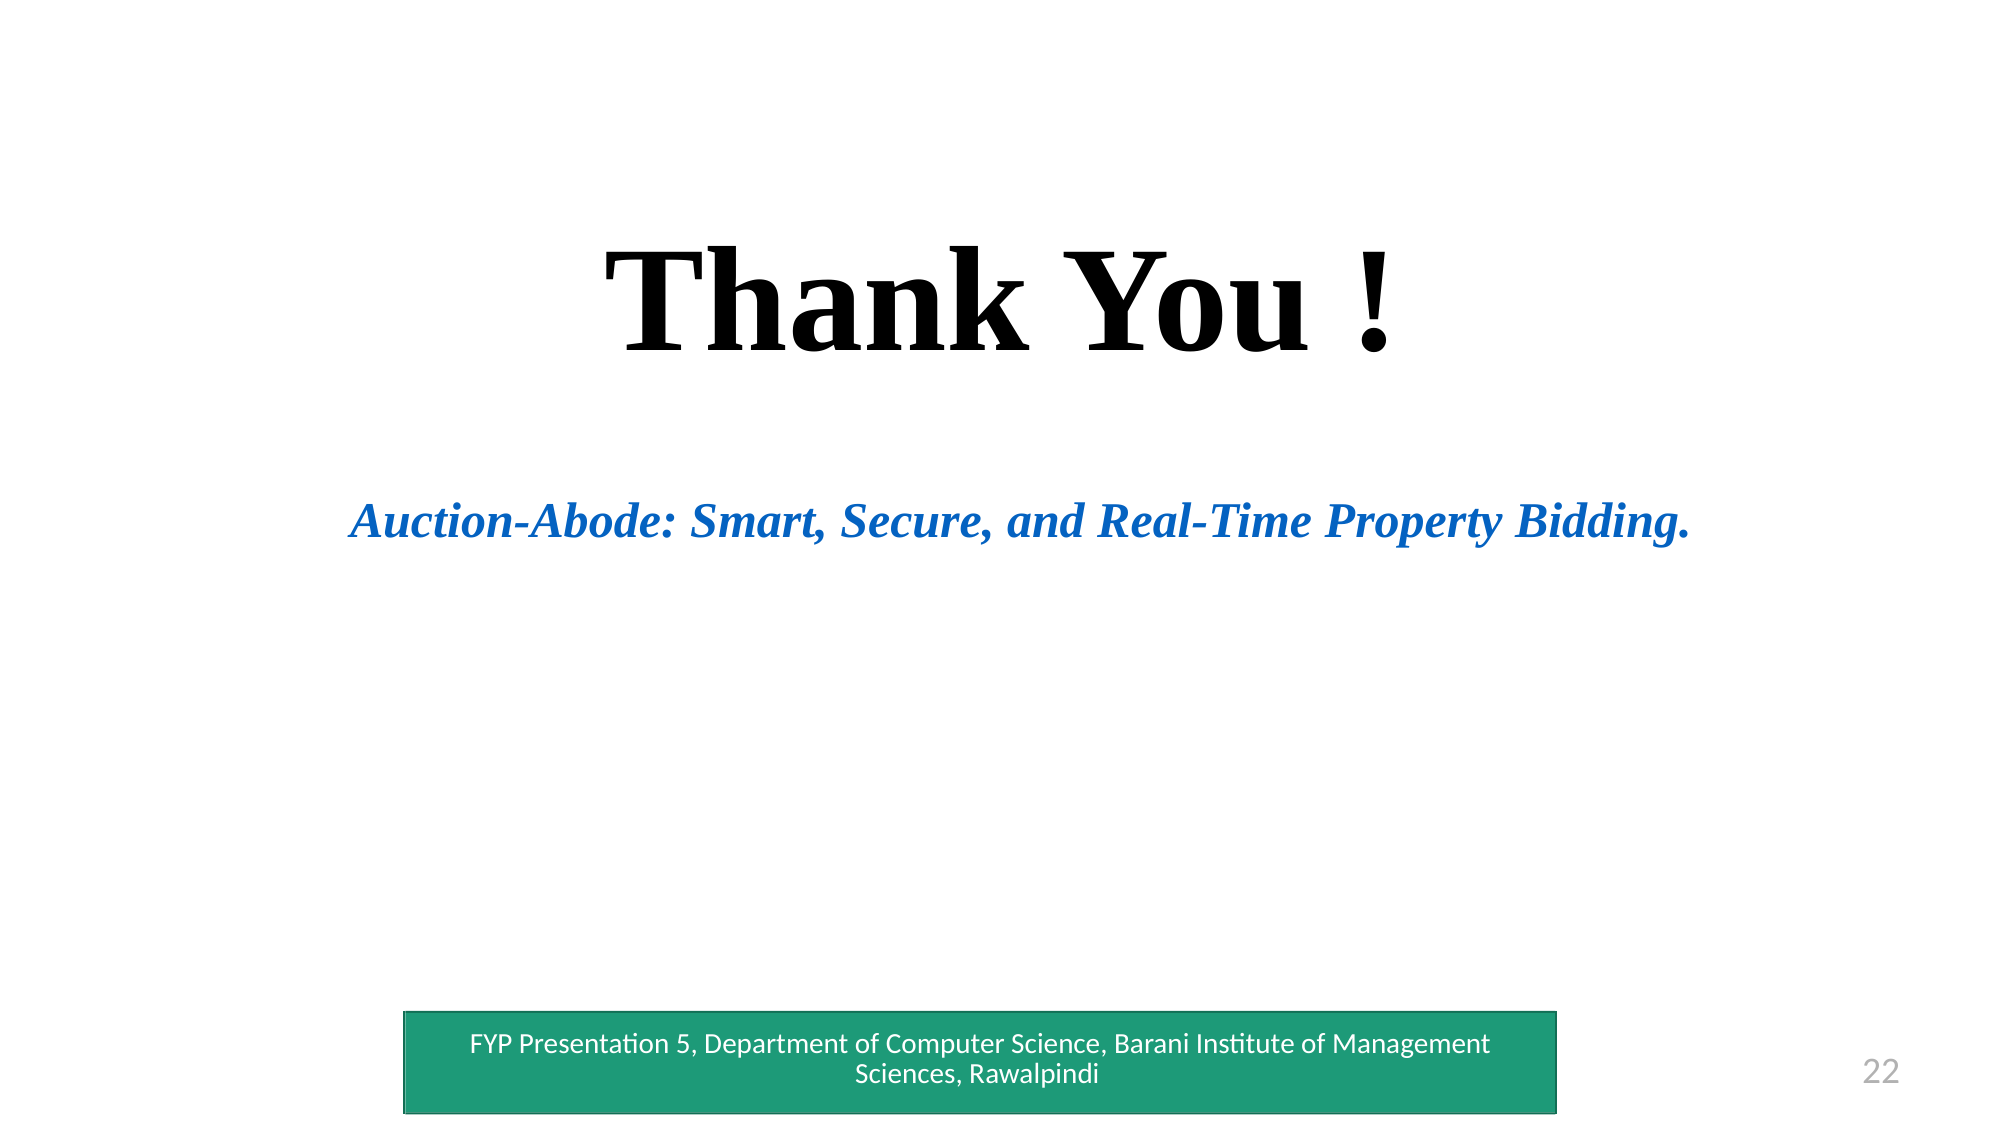

# Thank You !
Auction-Abode: Smart, Secure, and Real-Time Property Bidding.
FYP Presentation 5, Department of Computer Science, Barani Institute of Management Sciences, Rawalpindi
22